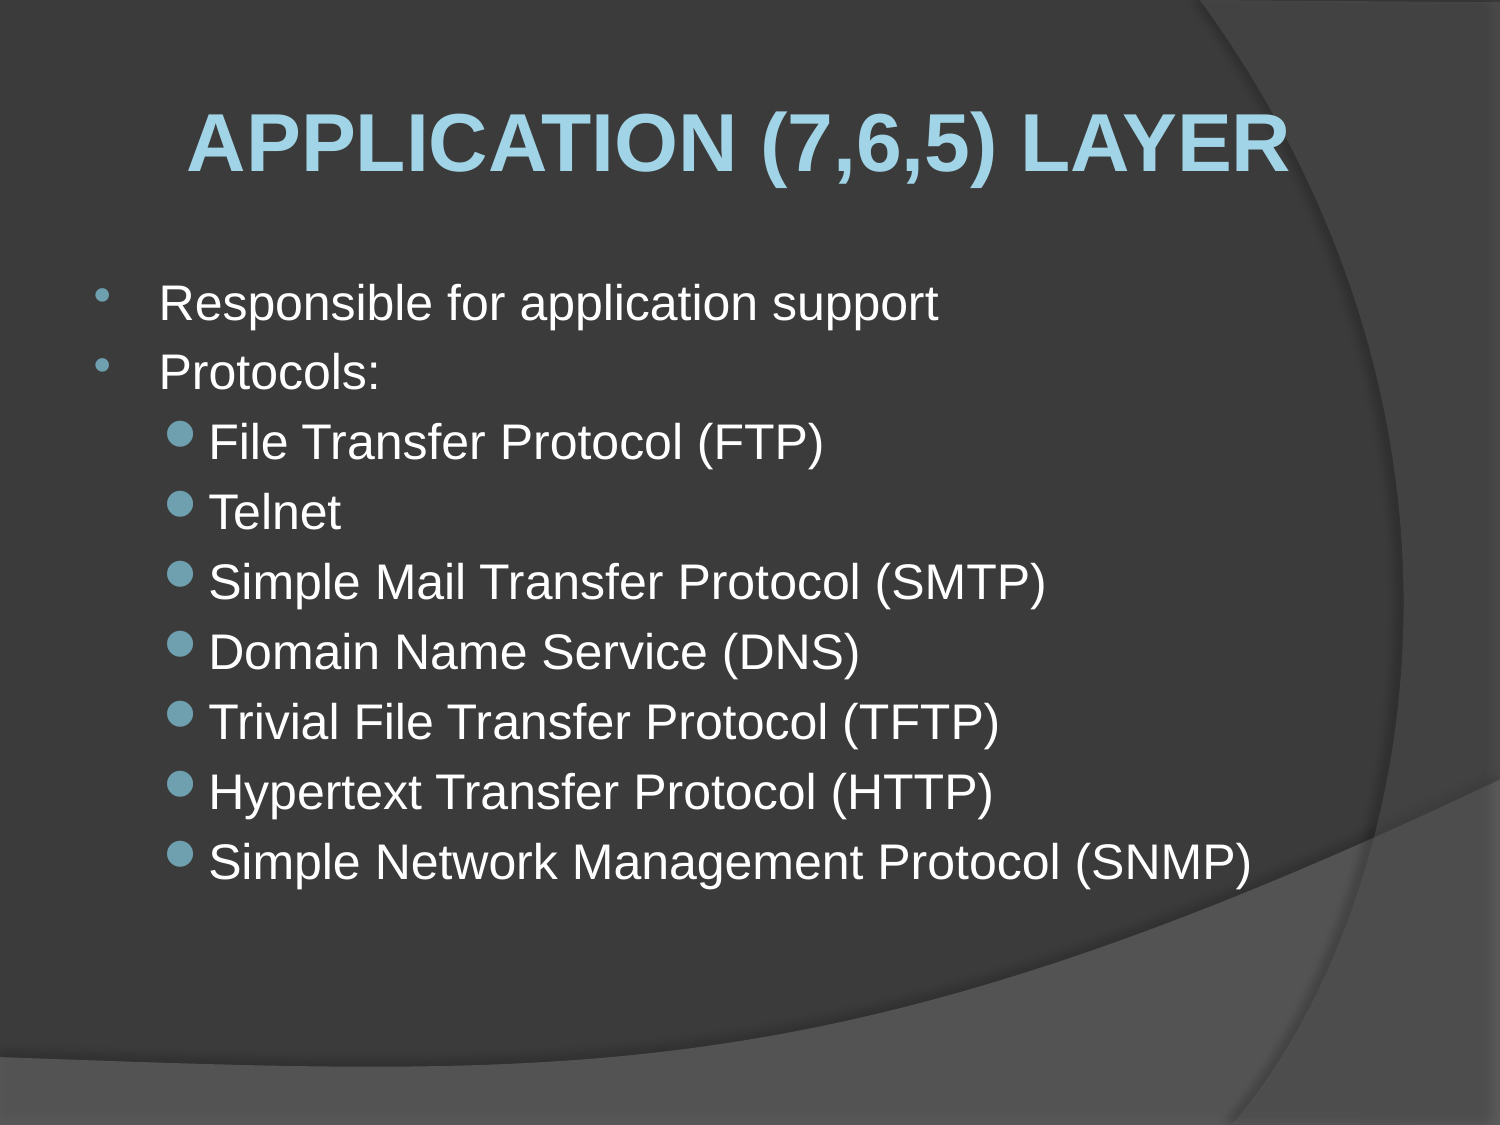

# Application (7,6,5) Layer
Responsible for application support
Protocols:
File Transfer Protocol (FTP)
Telnet
Simple Mail Transfer Protocol (SMTP)
Domain Name Service (DNS)
Trivial File Transfer Protocol (TFTP)
Hypertext Transfer Protocol (HTTP)
Simple Network Management Protocol (SNMP)